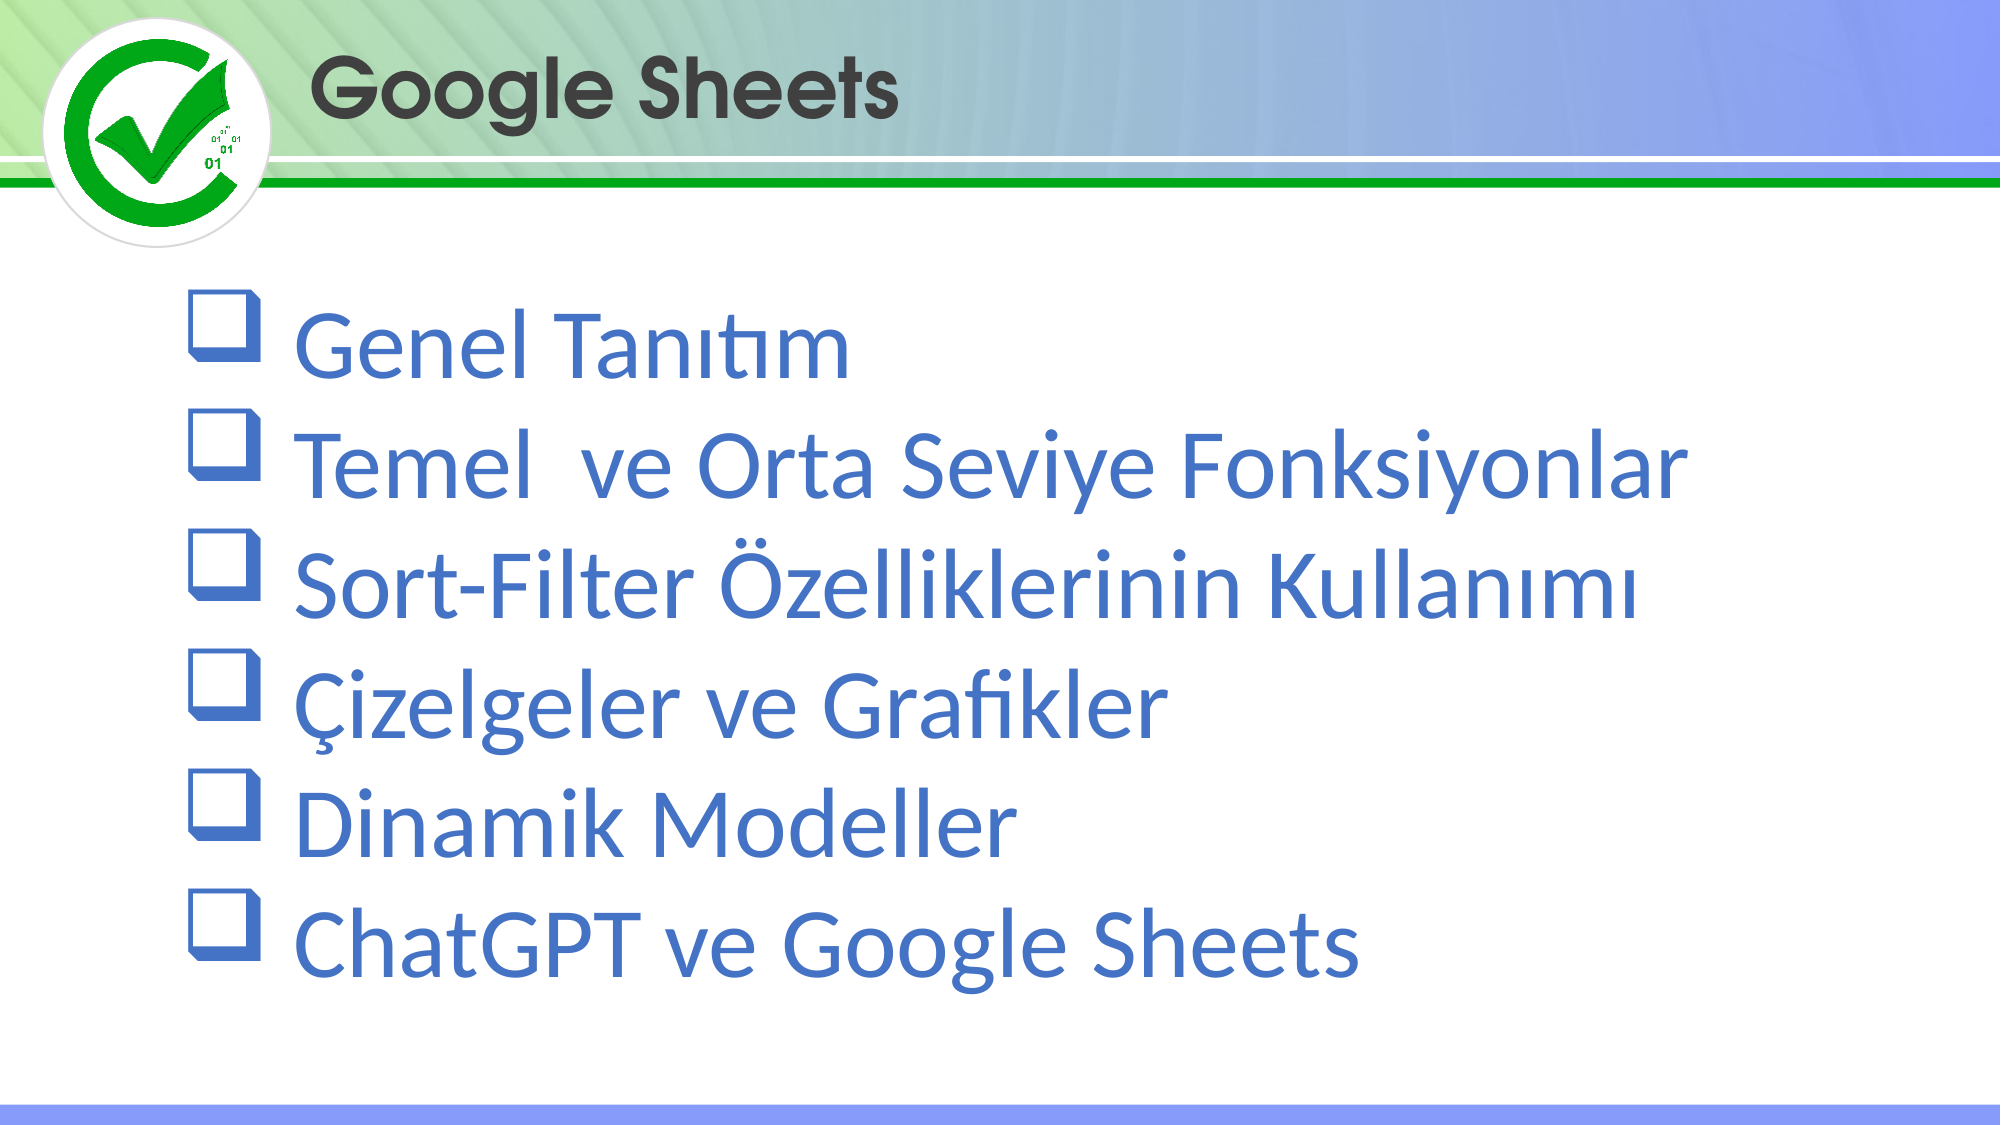

Google Sheets
Genel Tanıtım
Temel  ve Orta Seviye Fonksiyonlar
Sort-Filter Özelliklerinin Kullanımı
Çizelgeler ve Grafikler
Dinamik Modeller
ChatGPT ve Google Sheets